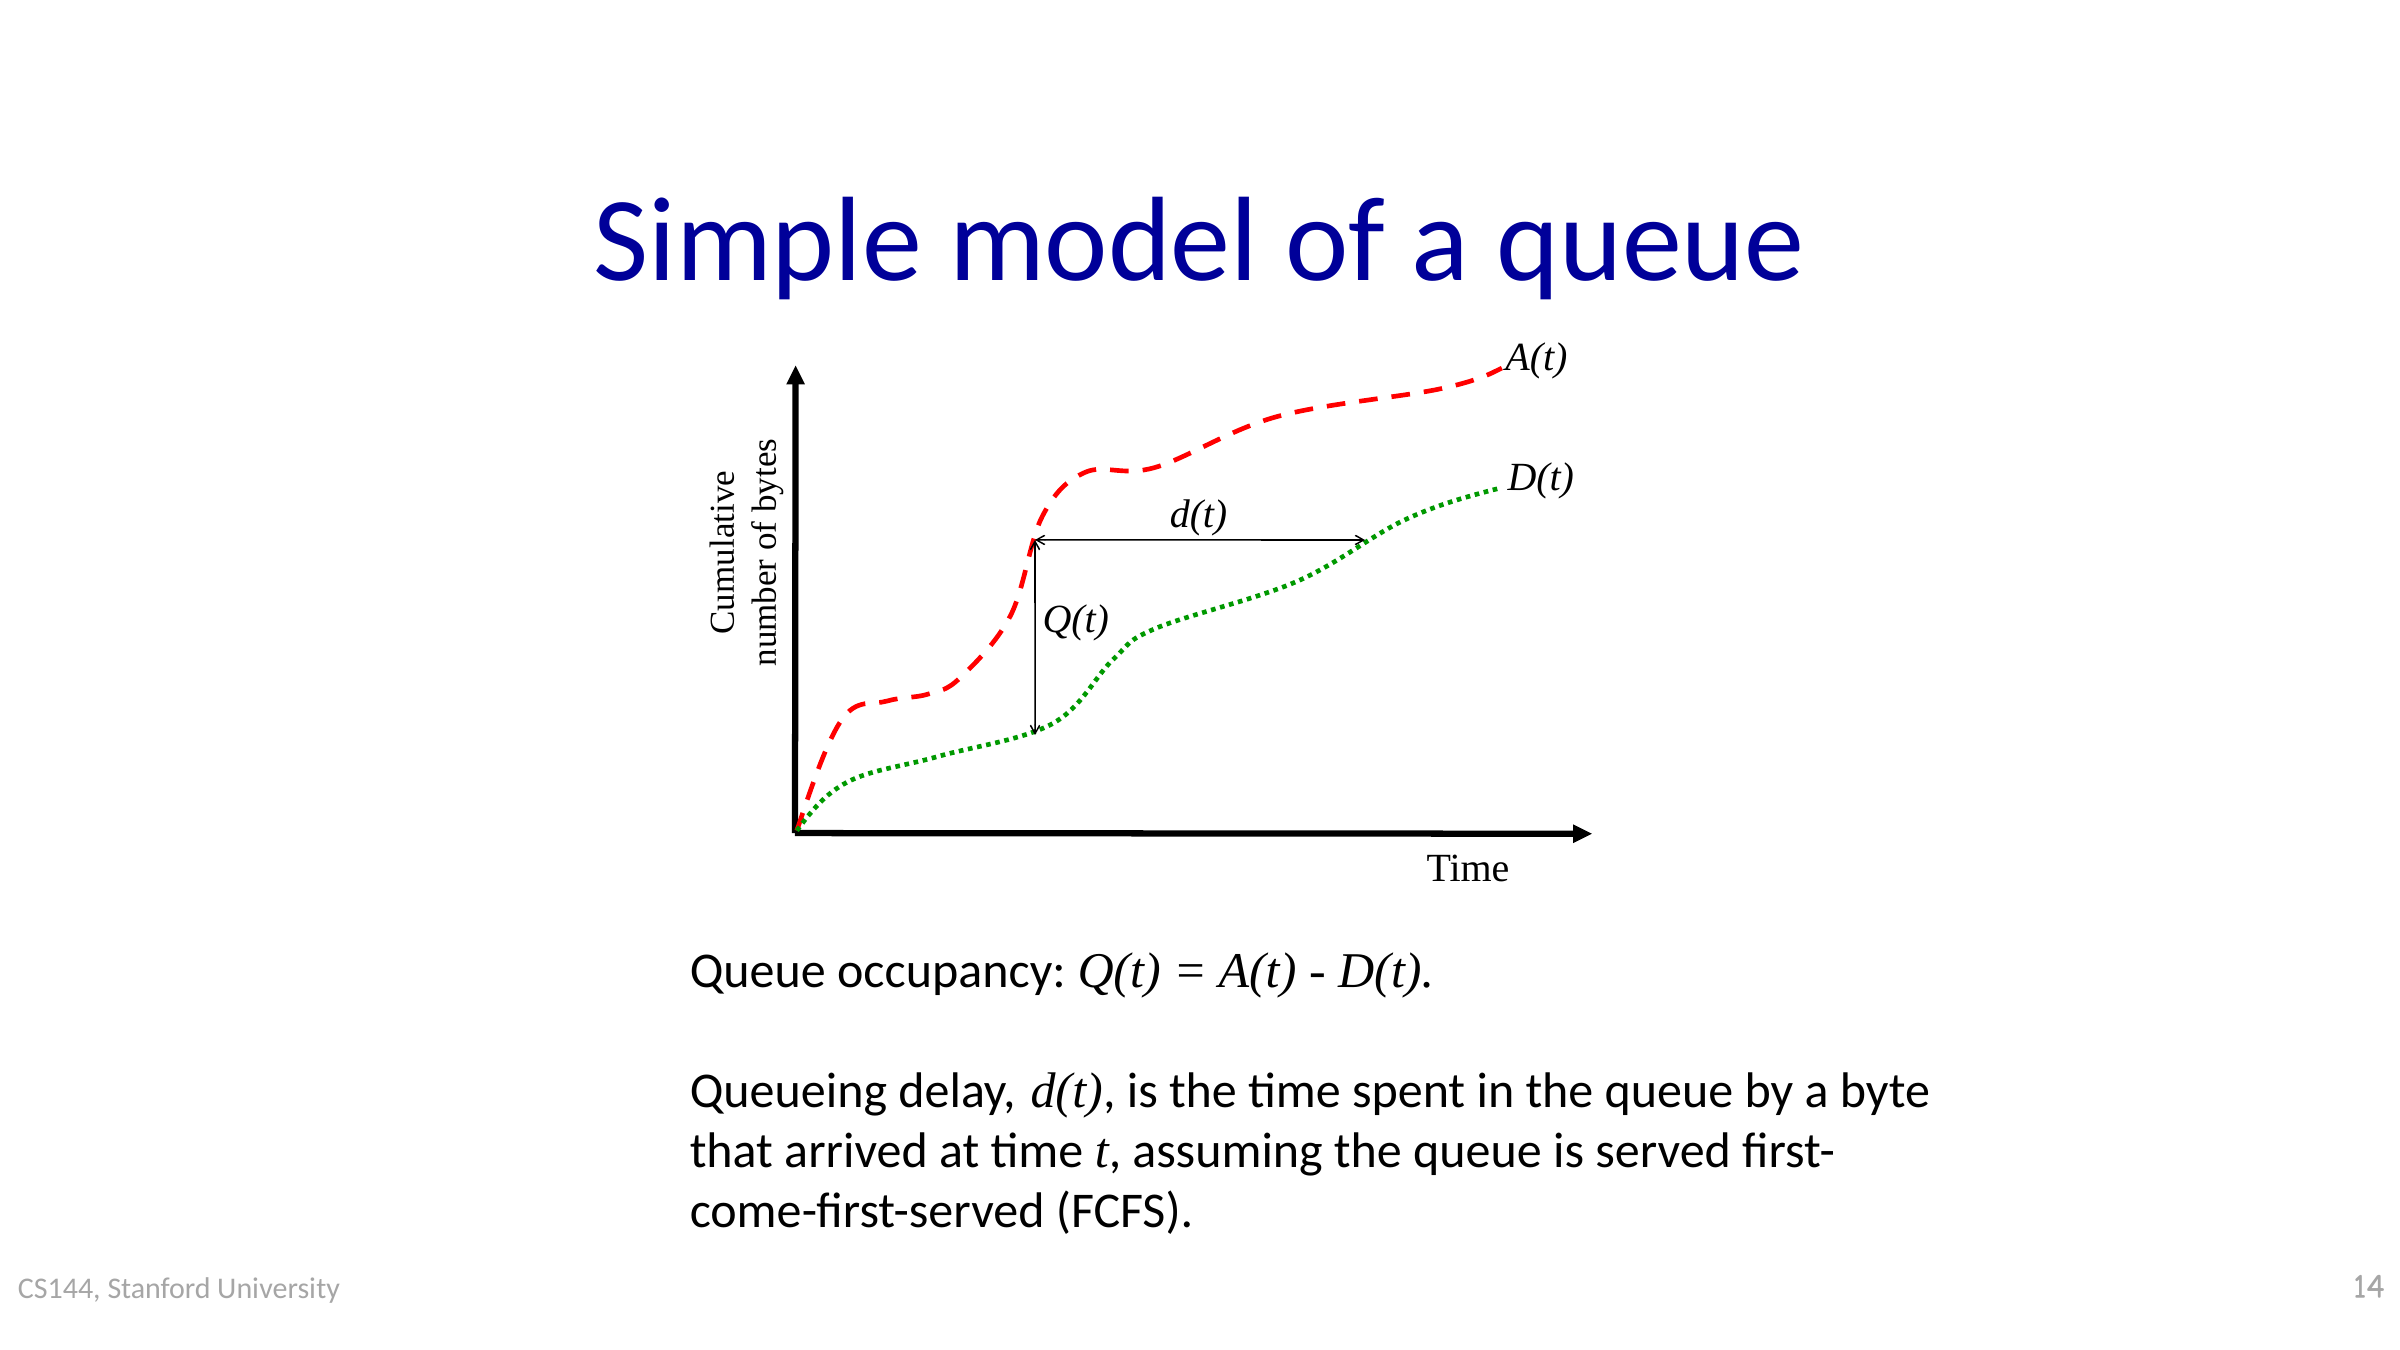

# Simple model of a queue
A(t)

D(t)
d(t)

Cumulative
number of bytes

Q(t)

Time
Queue occupancy: Q(t) = A(t) - D(t).

Queueing delay, d(t), is the time spent in the queue by a byte that arrived at time t, assuming the queue is served first-come-first-served (FCFS).
14